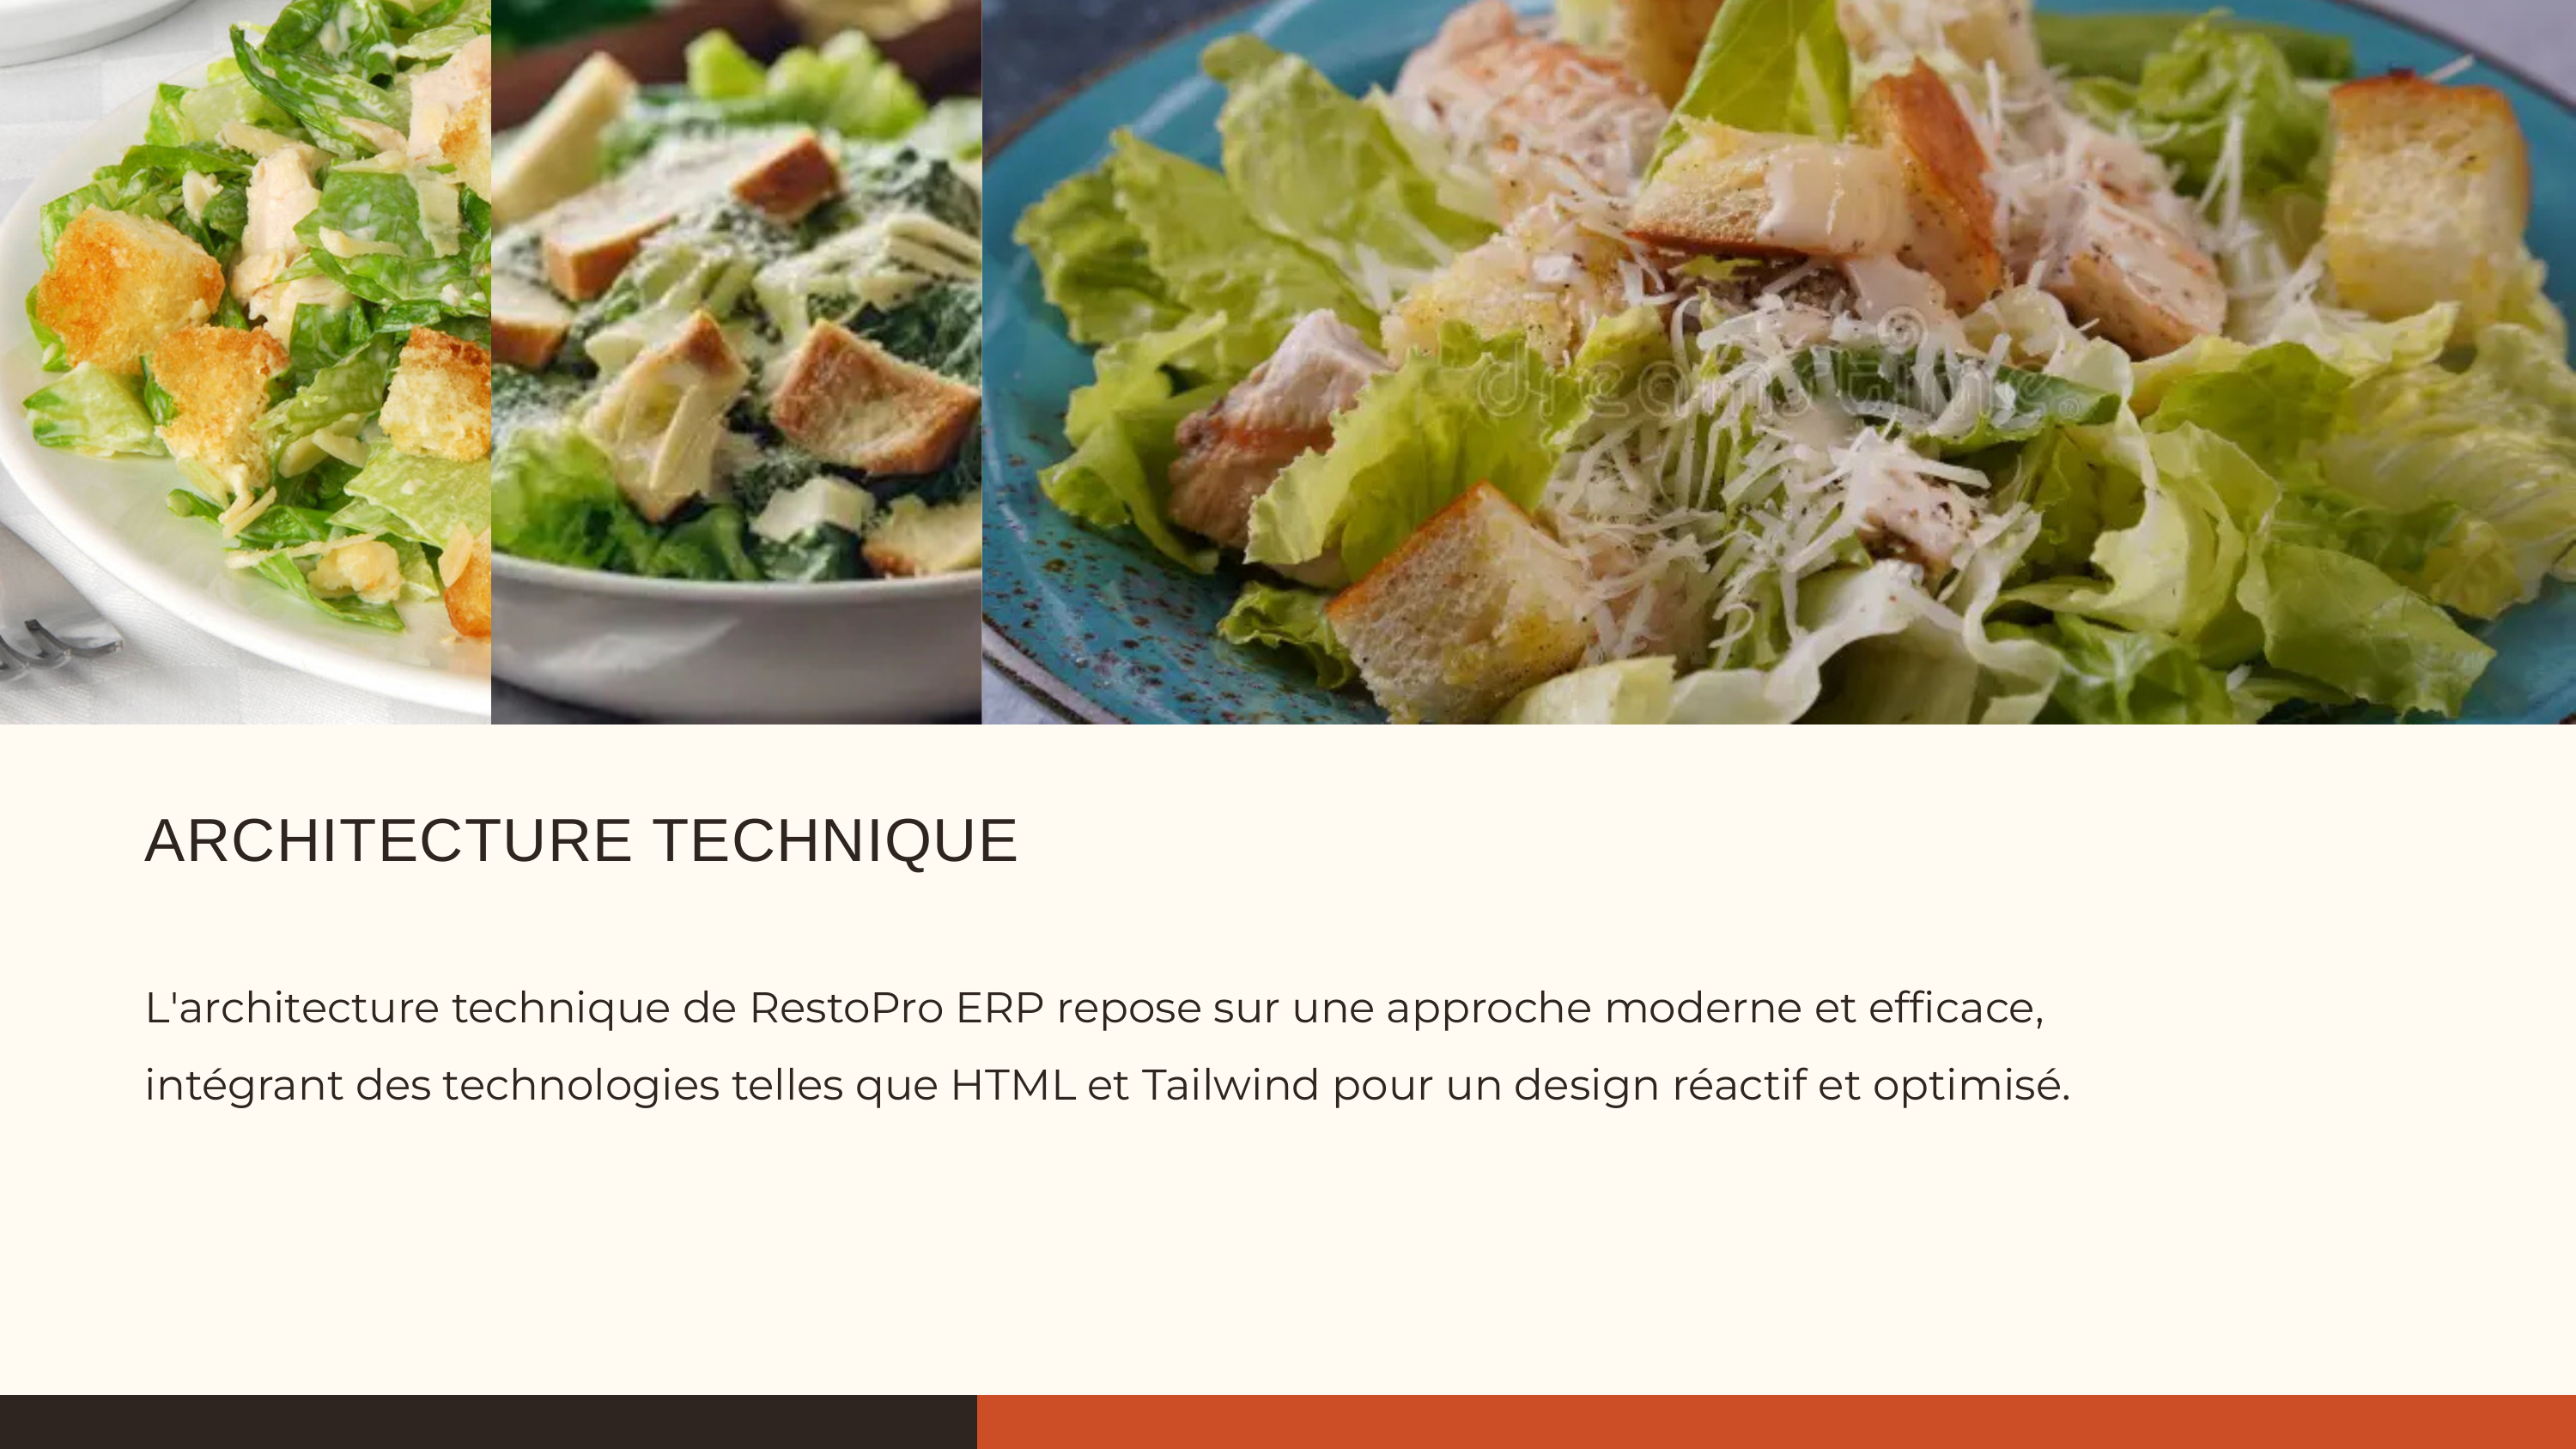

ARCHITECTURE TECHNIQUE
L'architecture technique de RestoPro ERP repose sur une approche moderne et efficace, intégrant des technologies telles que HTML et Tailwind pour un design réactif et optimisé.